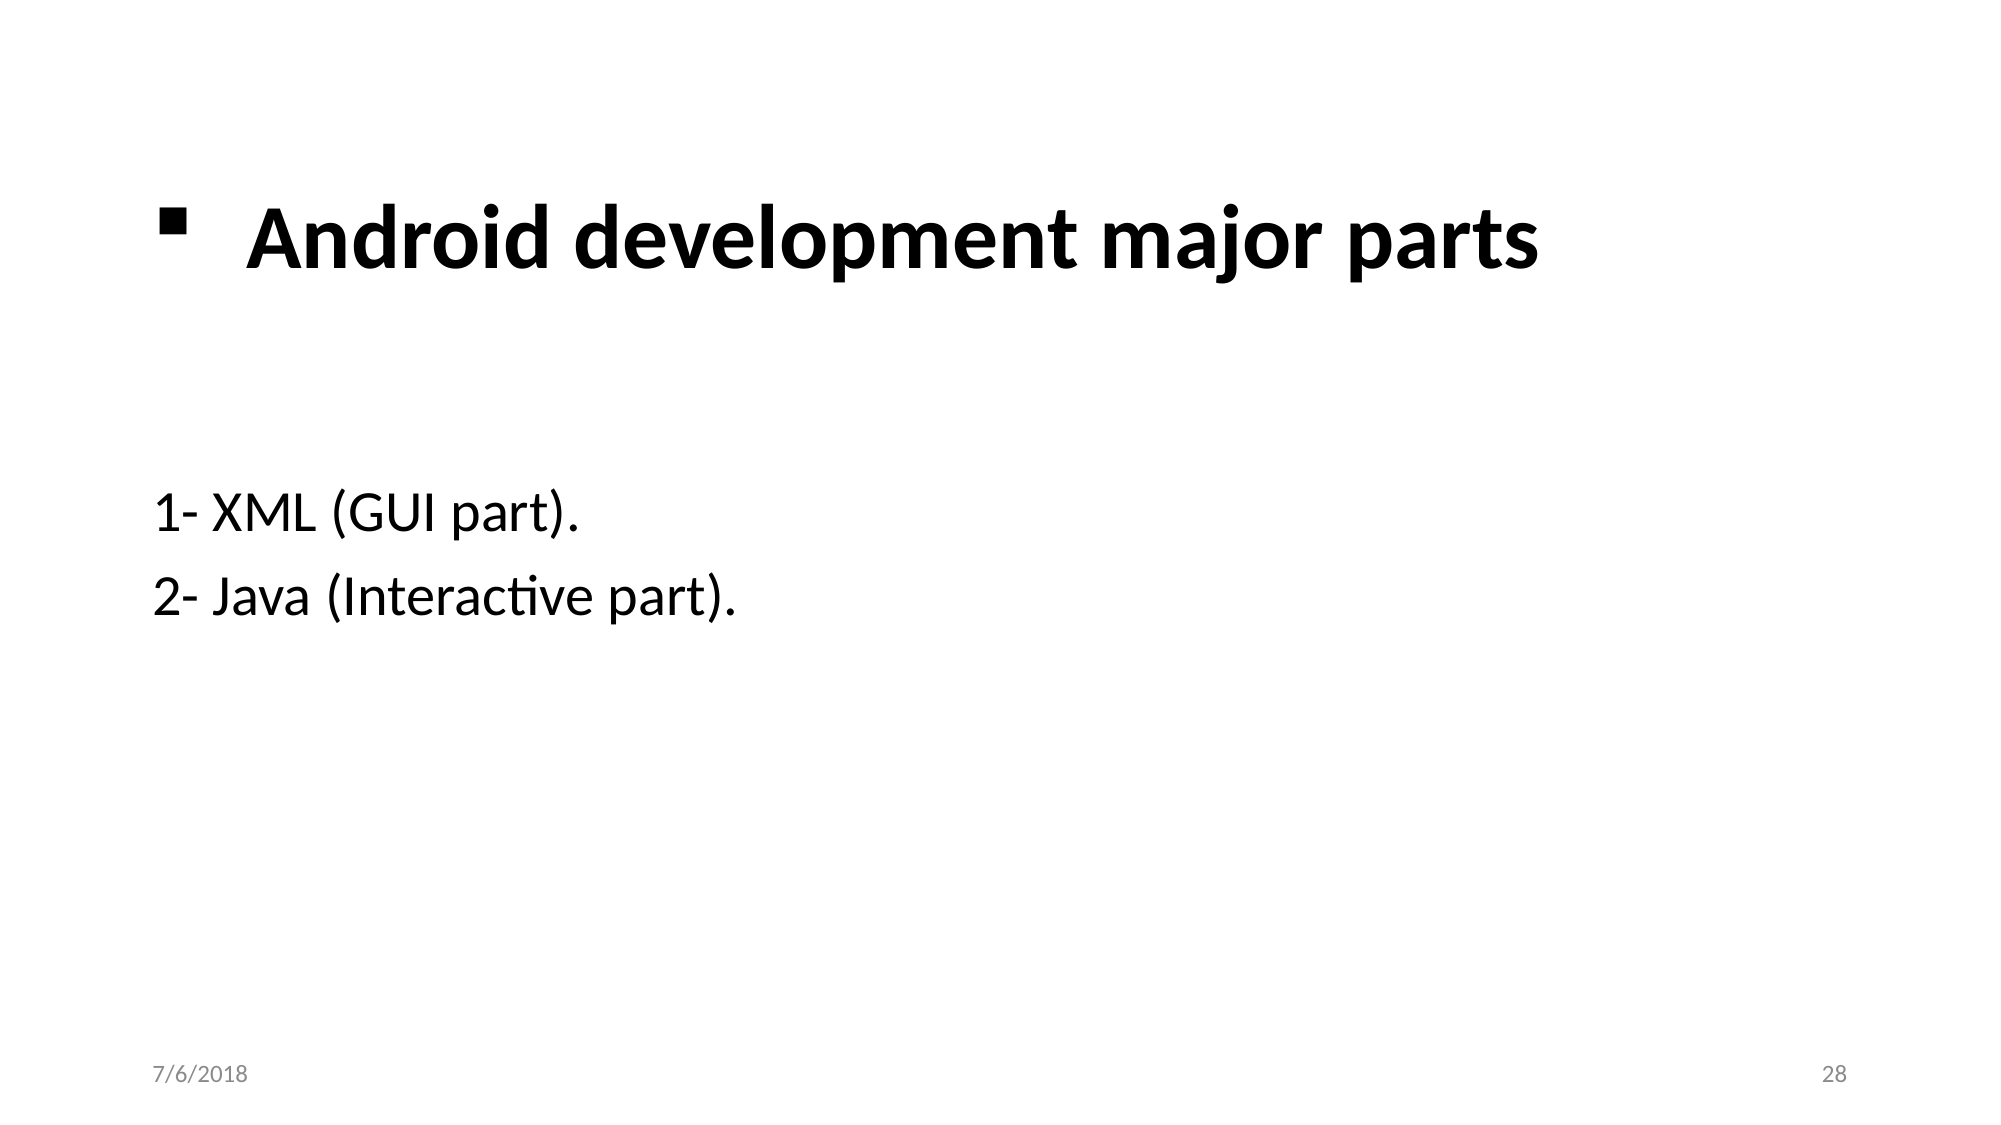

# Android development major parts

1- XML (GUI part).
2- Java (Interactive part).

7/6/2018
28